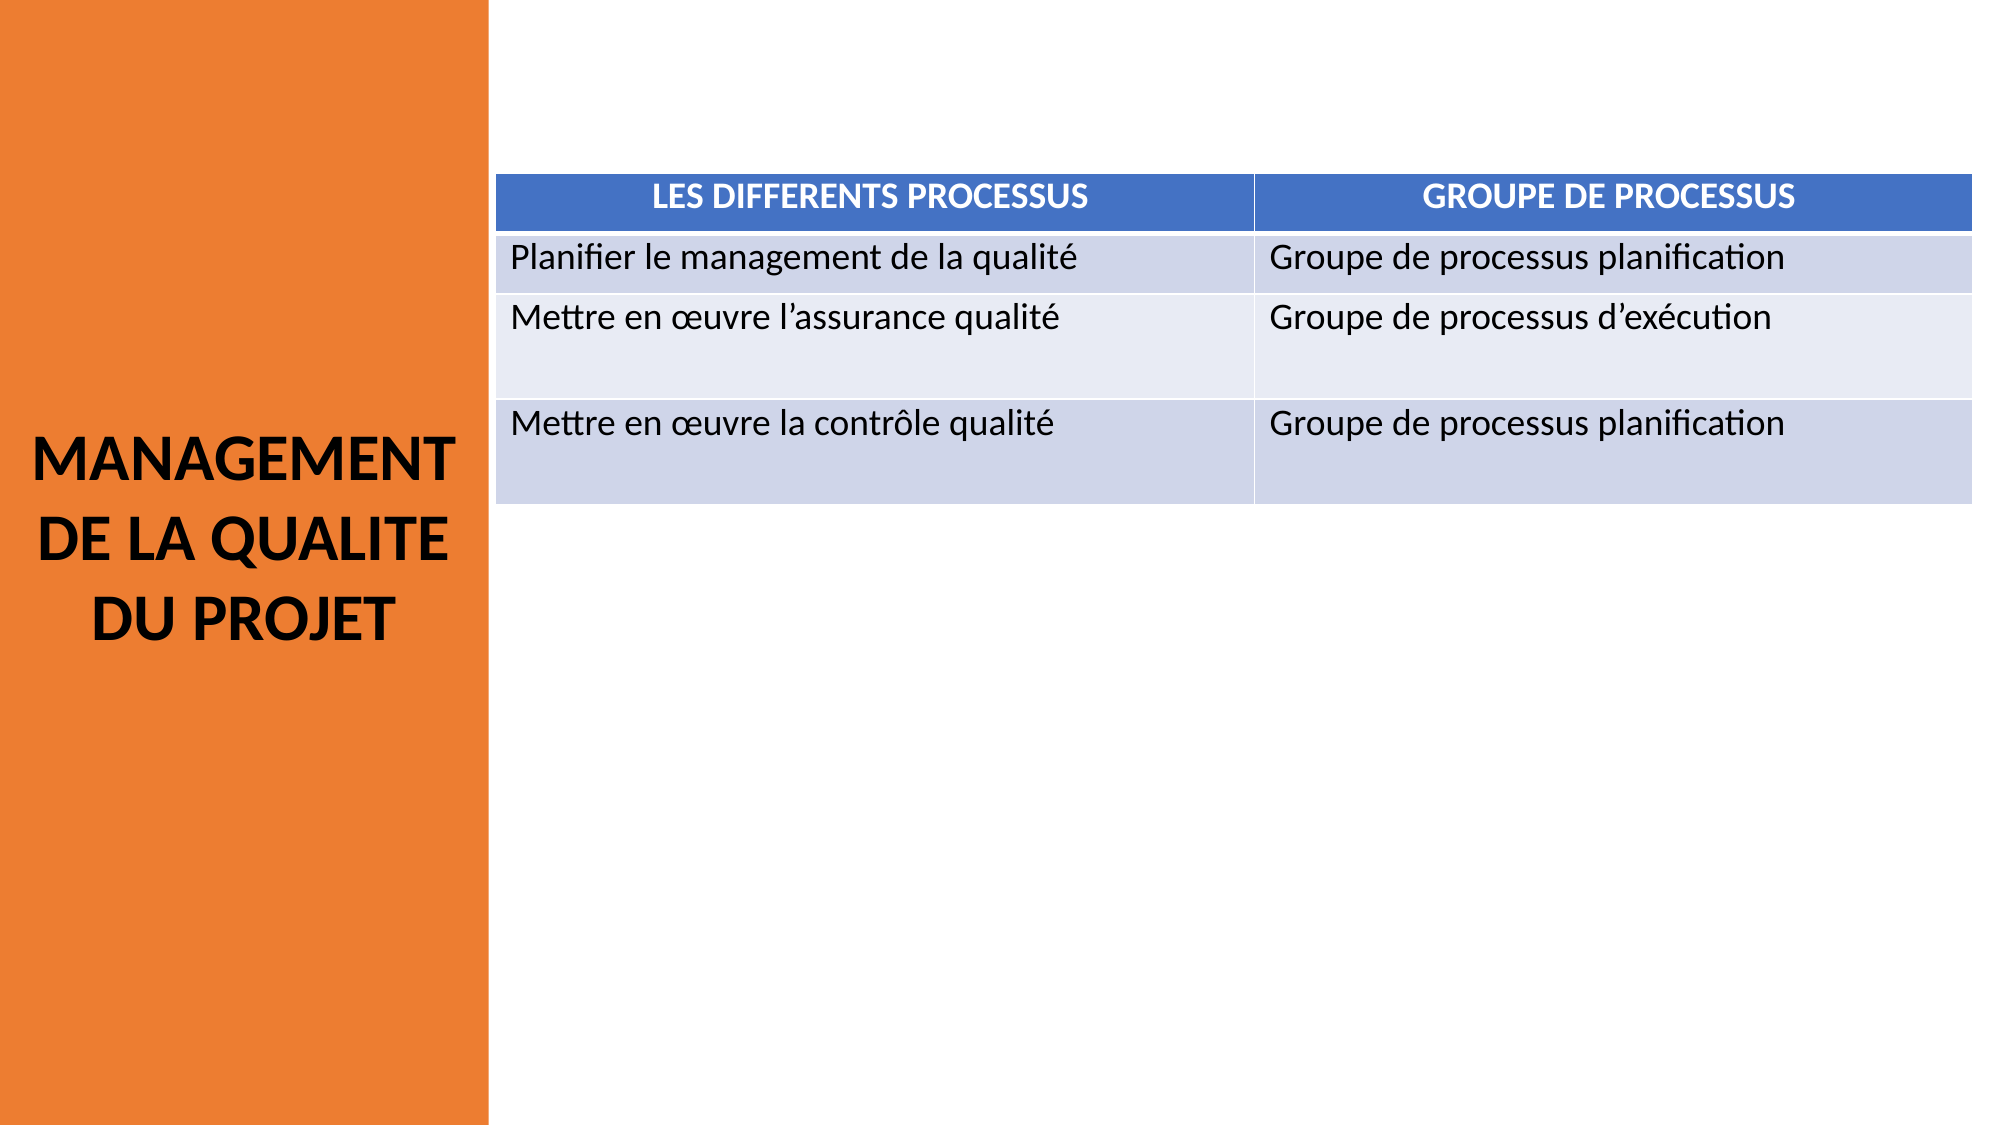

| LES DIFFERENTS PROCESSUS | GROUPE DE PROCESSUS |
| --- | --- |
| Planifier le management de la qualité | Groupe de processus planification |
| Mettre en œuvre l’assurance qualité | Groupe de processus d’exécution |
| Mettre en œuvre la contrôle qualité | Groupe de processus planification |
MANAGEMENT DE LA QUALITE DU PROJET